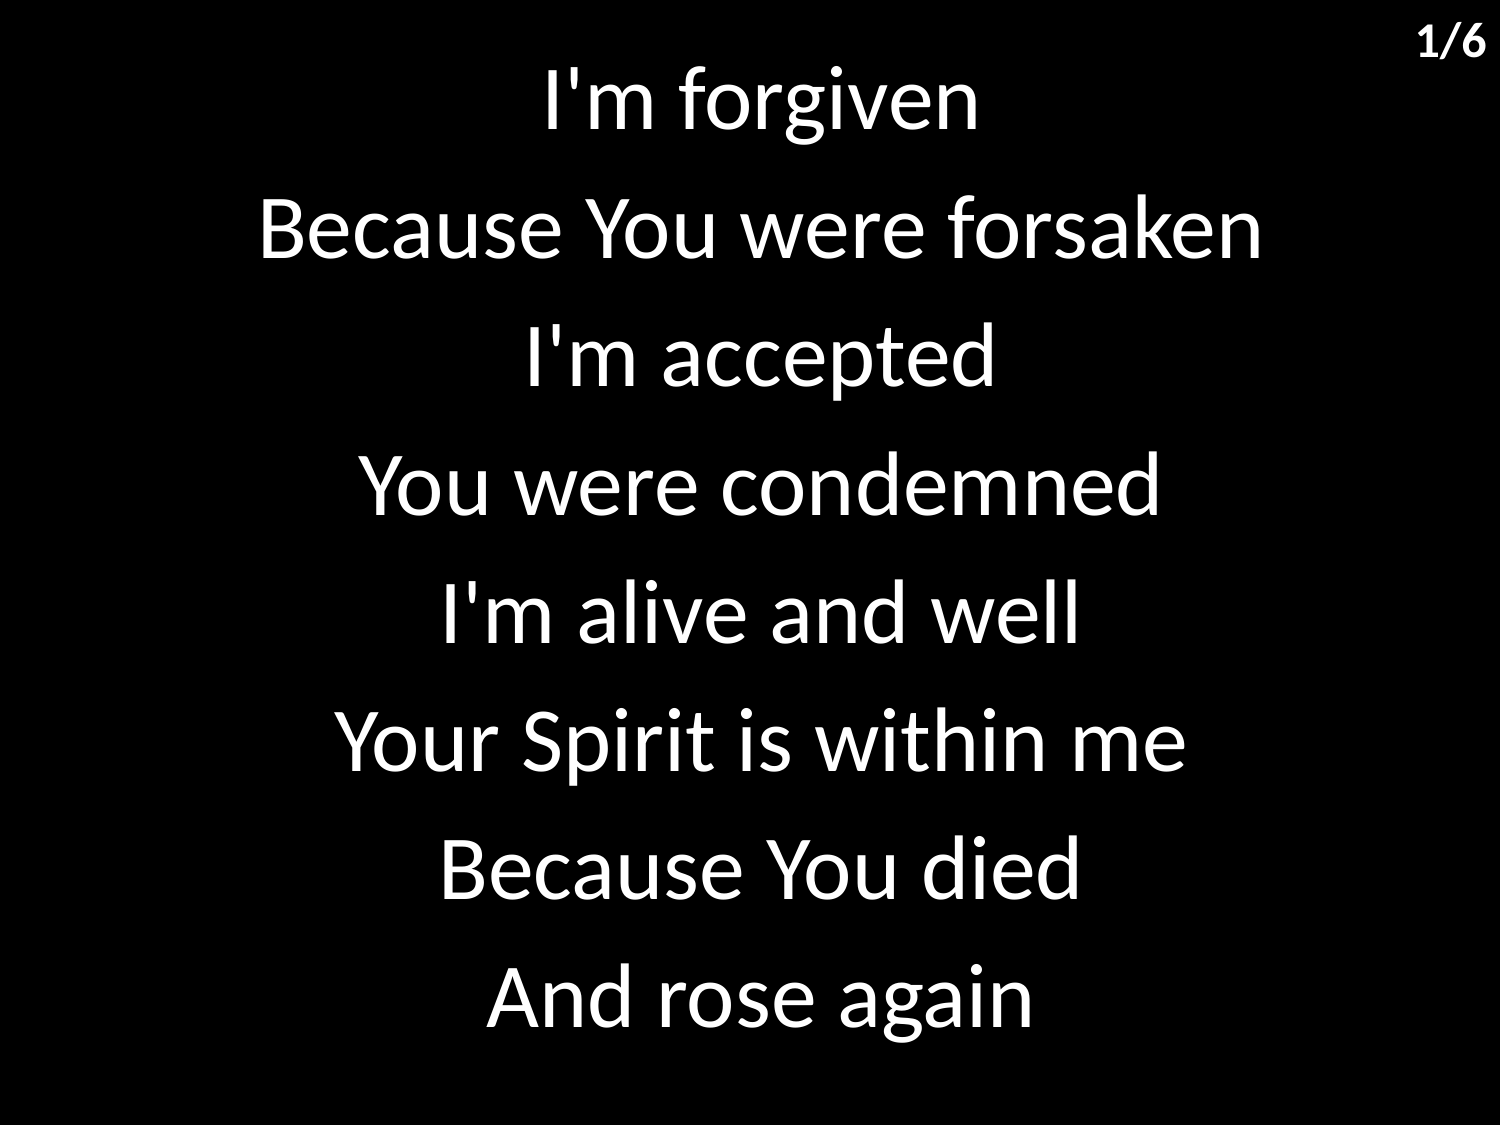

1/6
I'm forgiven
Because You were forsaken
I'm accepted
You were condemned
I'm alive and well
Your Spirit is within me
Because You died
And rose again